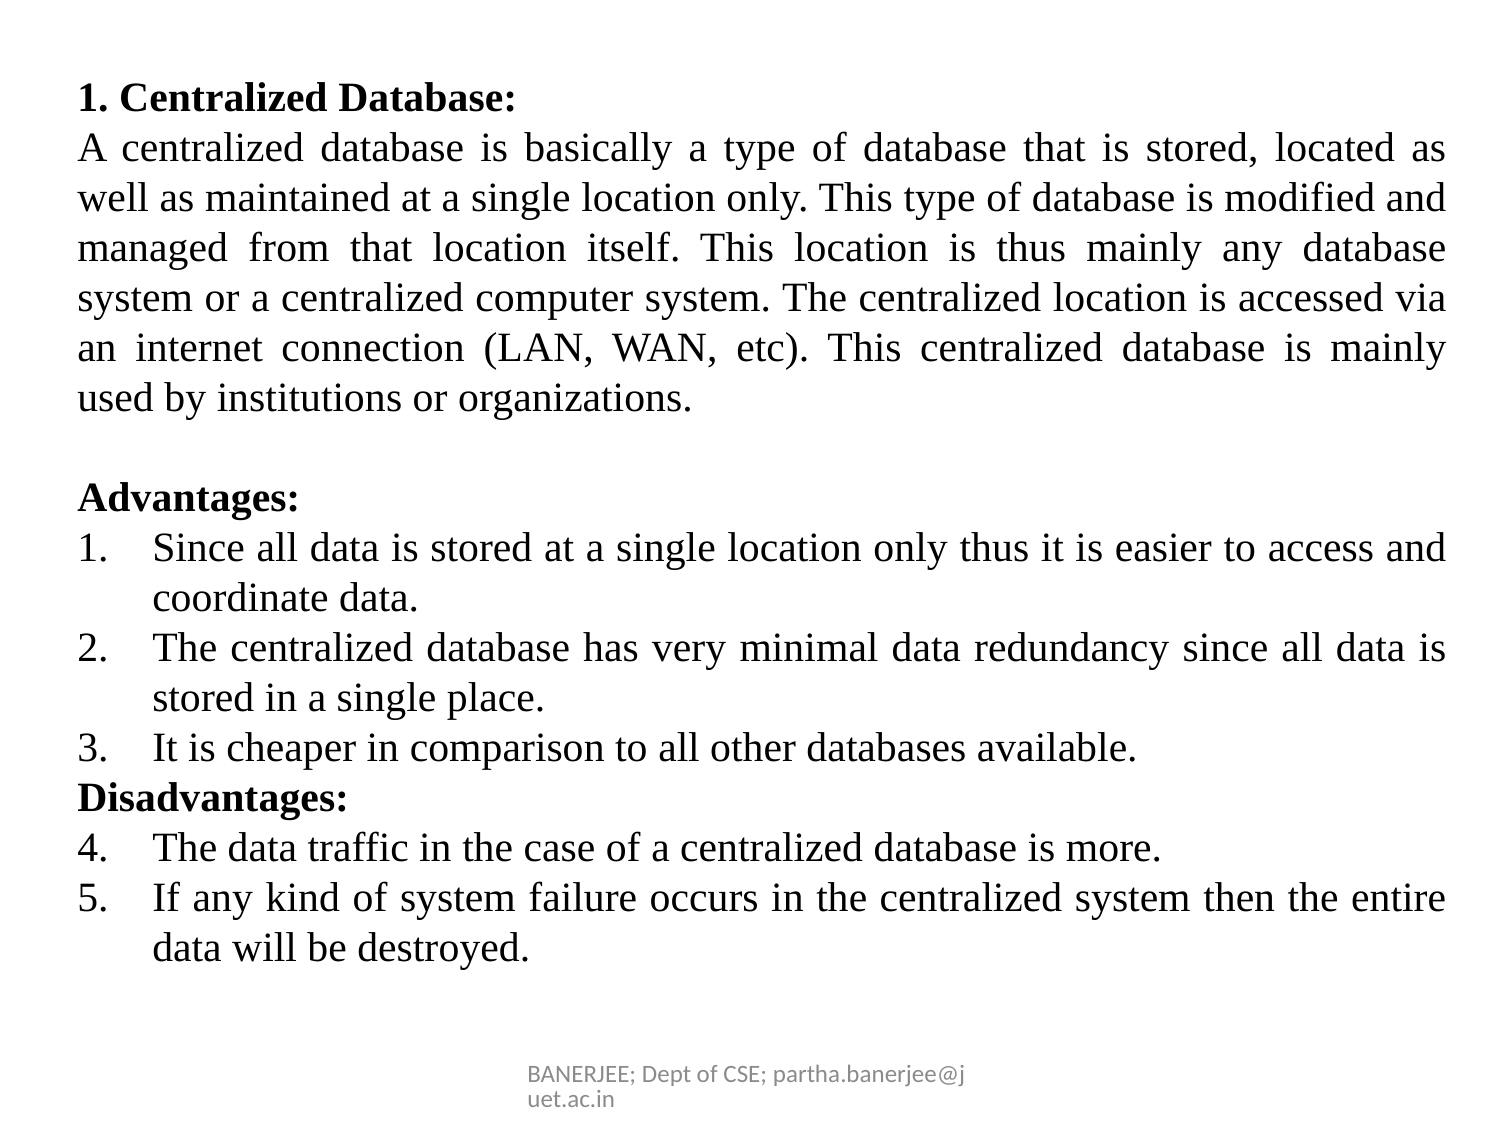

1. Centralized Database:
A centralized database is basically a type of database that is stored, located as well as maintained at a single location only. This type of database is modified and managed from that location itself. This location is thus mainly any database system or a centralized computer system. The centralized location is accessed via an internet connection (LAN, WAN, etc). This centralized database is mainly used by institutions or organizations.

Advantages:
Since all data is stored at a single location only thus it is easier to access and coordinate data.
The centralized database has very minimal data redundancy since all data is stored in a single place.
It is cheaper in comparison to all other databases available.
Disadvantages:
The data traffic in the case of a centralized database is more.
If any kind of system failure occurs in the centralized system then the entire data will be destroyed.

BANERJEE; Dept of CSE; partha.banerjee@juet.ac.in